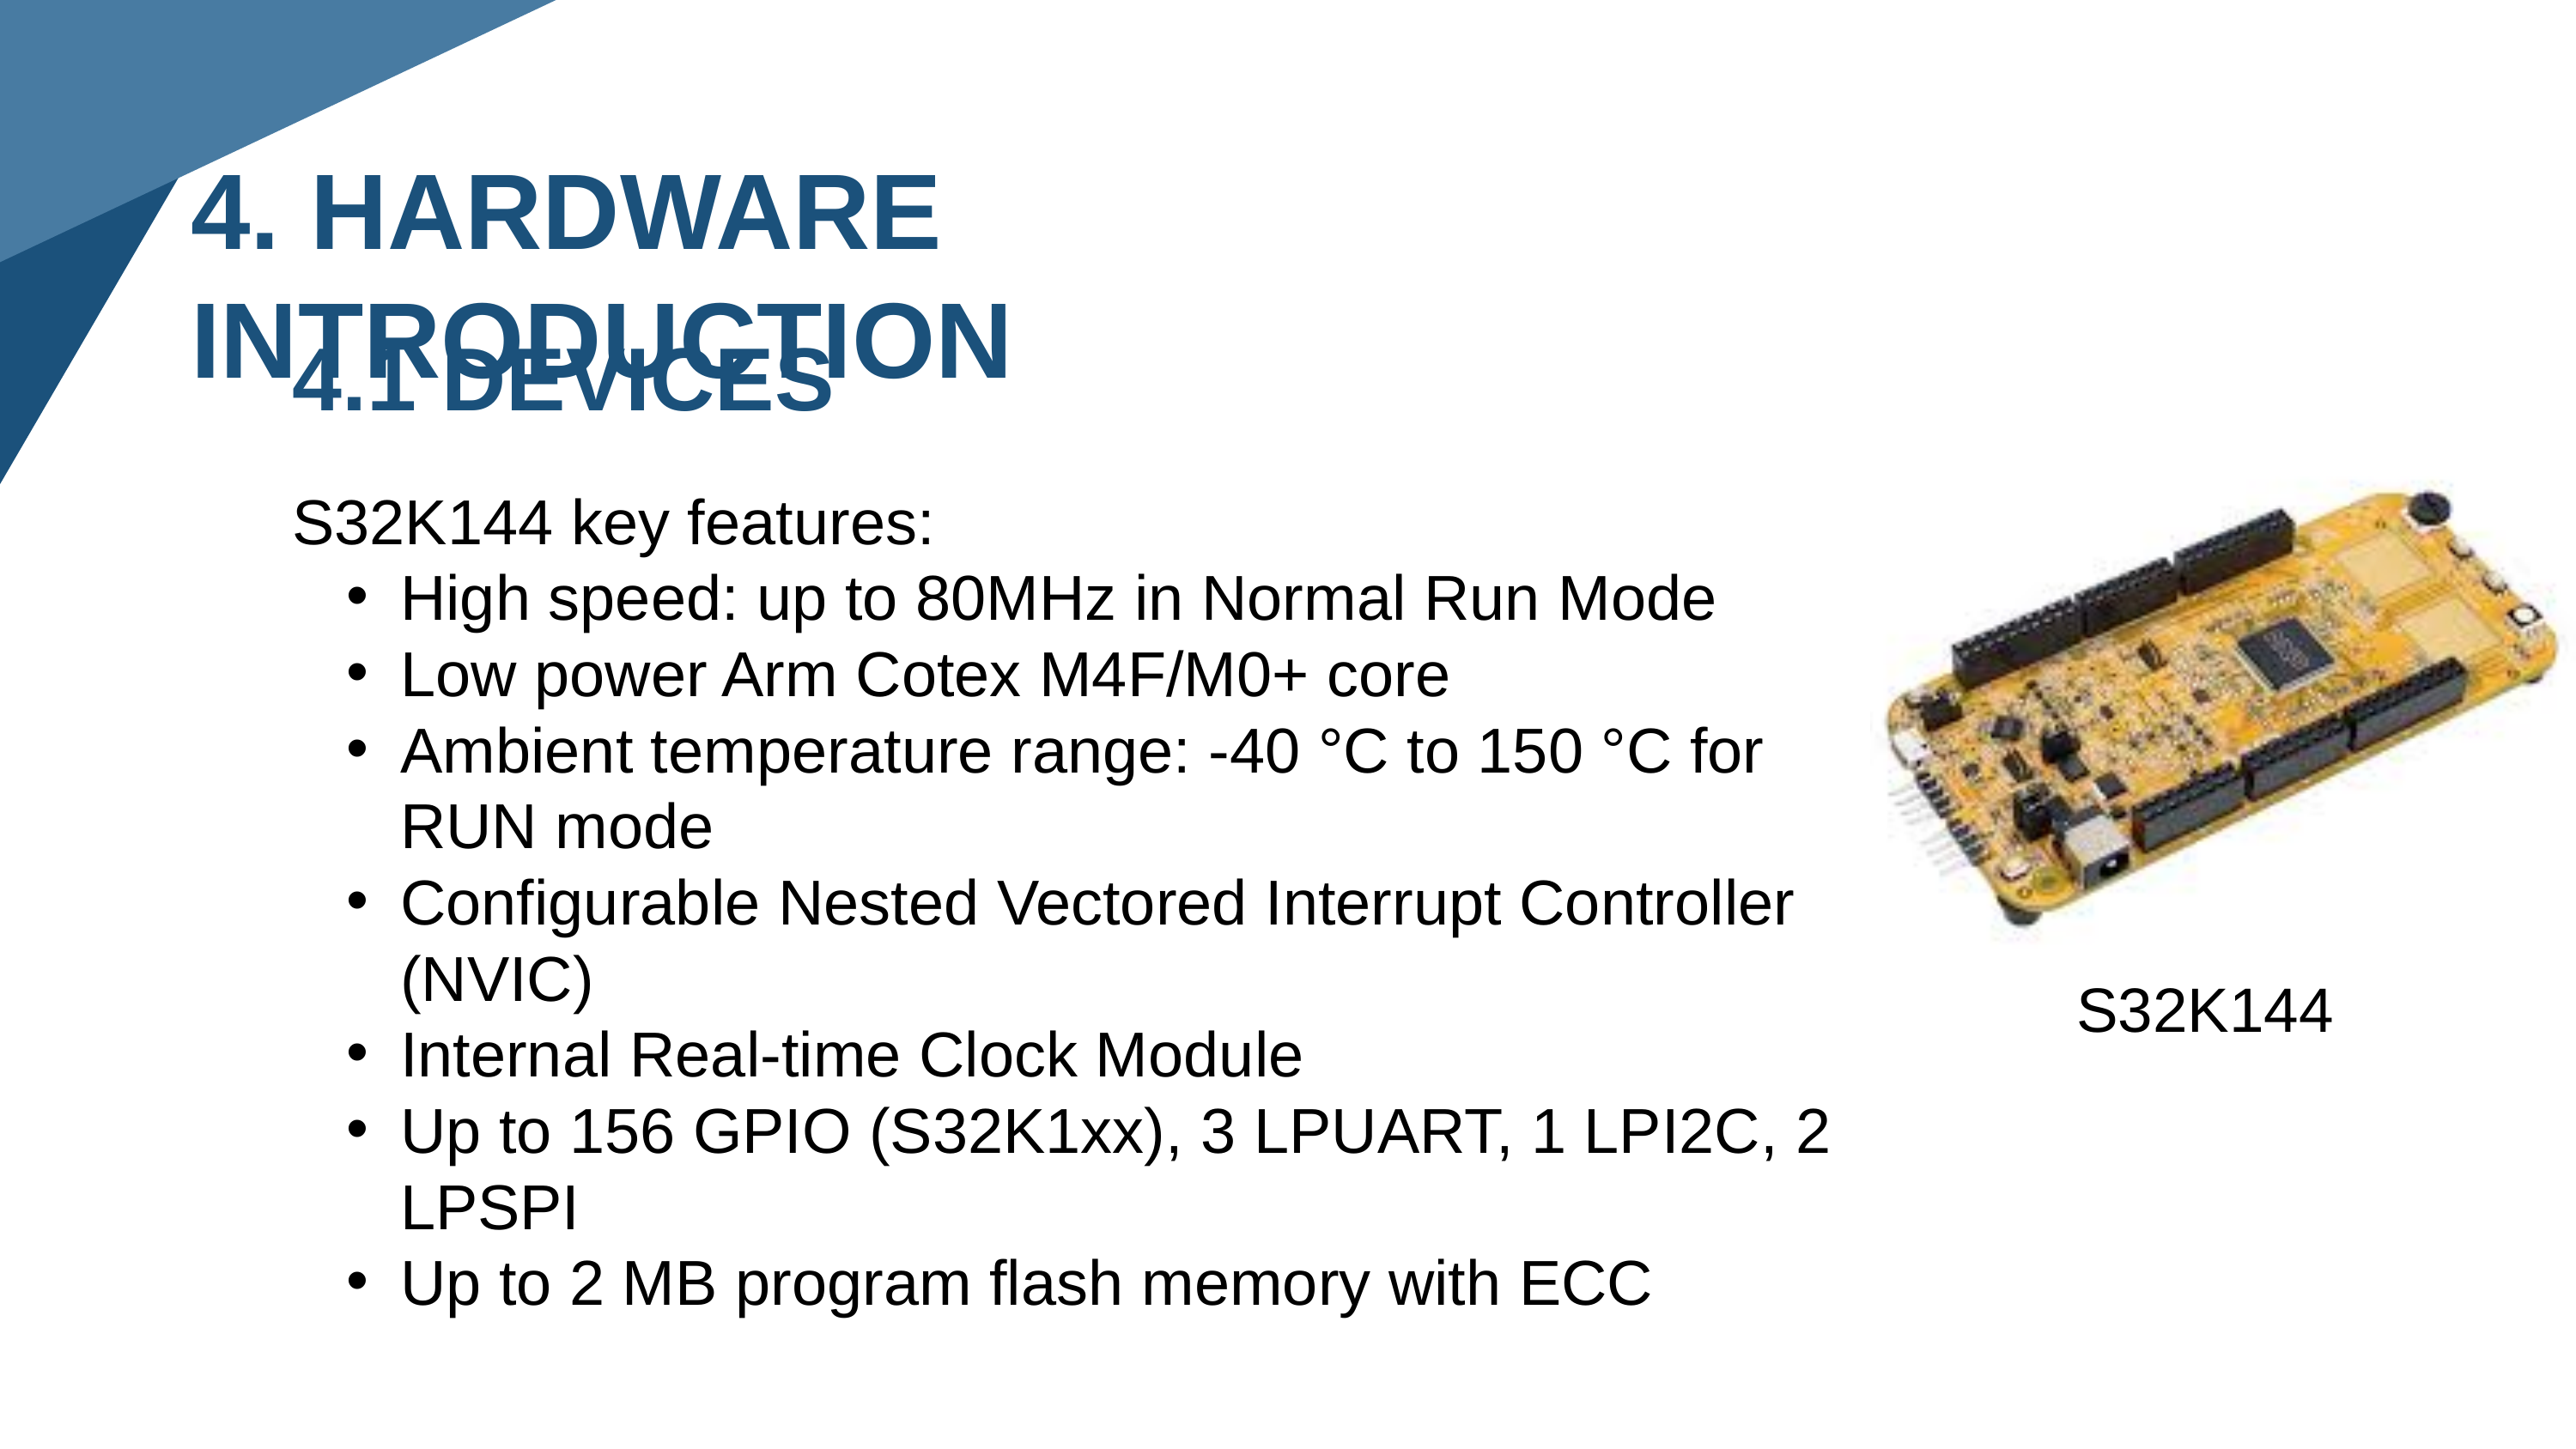

4. HARDWARE INTRODUCTION
4.1 DEVICES

S32K144 key features:
High speed: up to 80MHz in Normal Run Mode
Low power Arm Cotex M4F/M0+ core
Ambient temperature range: -40 °C to 150 °C for RUN mode
Configurable Nested Vectored Interrupt Controller (NVIC)
Internal Real-time Clock Module
Up to 156 GPIO (S32K1xx), 3 LPUART, 1 LPI2C, 2 LPSPI
Up to 2 MB program flash memory with ECC
S32K144